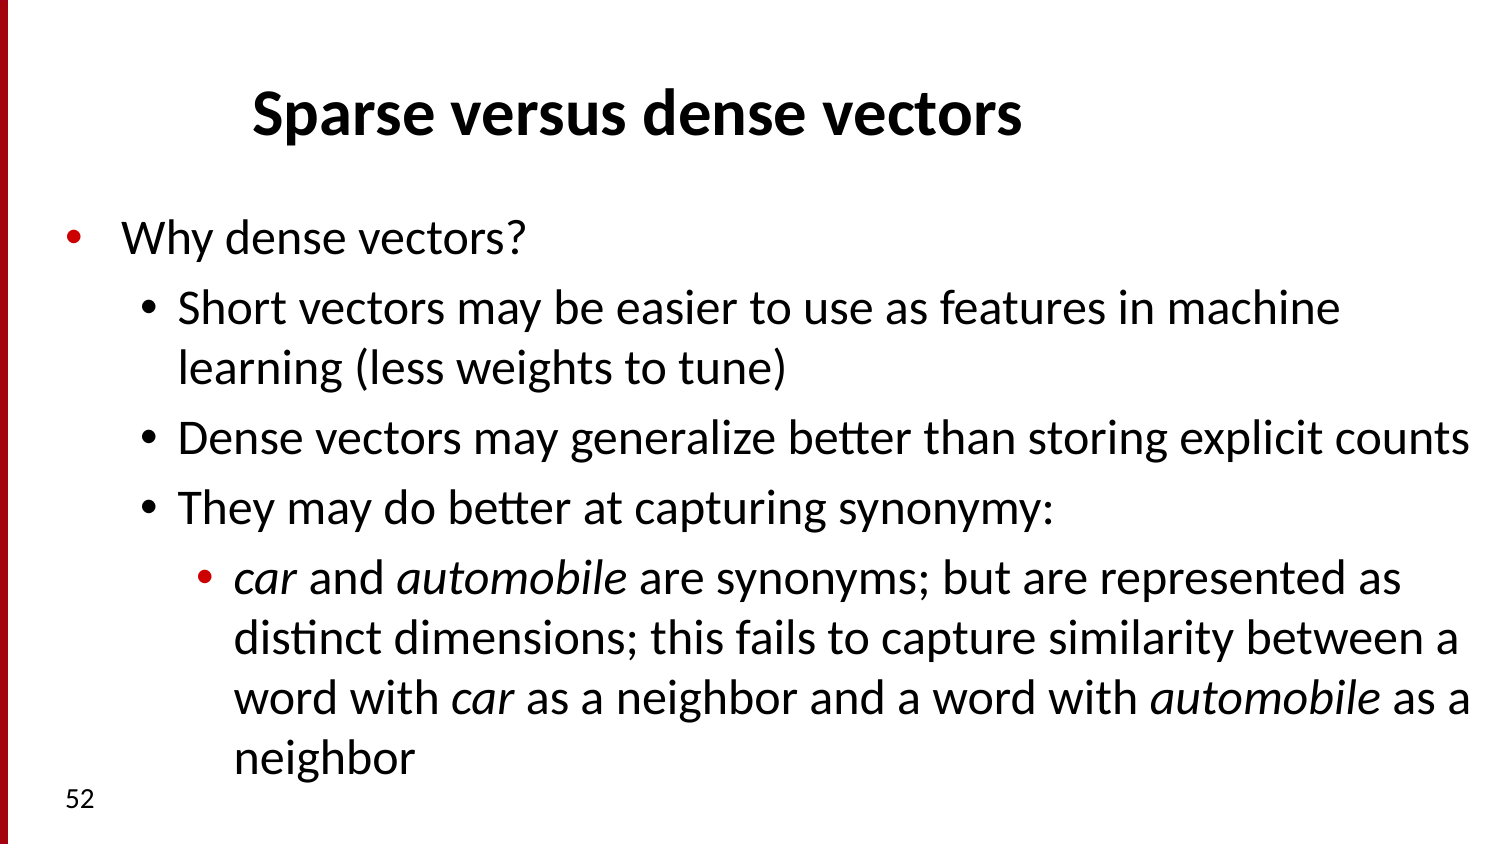

# Sparse versus dense vectors
Why dense vectors?
Short vectors may be easier to use as features in machine learning (less weights to tune)
Dense vectors may generalize better than storing explicit counts
They may do better at capturing synonymy:
car and automobile are synonyms; but are represented as distinct dimensions; this fails to capture similarity between a word with car as a neighbor and a word with automobile as a neighbor
52